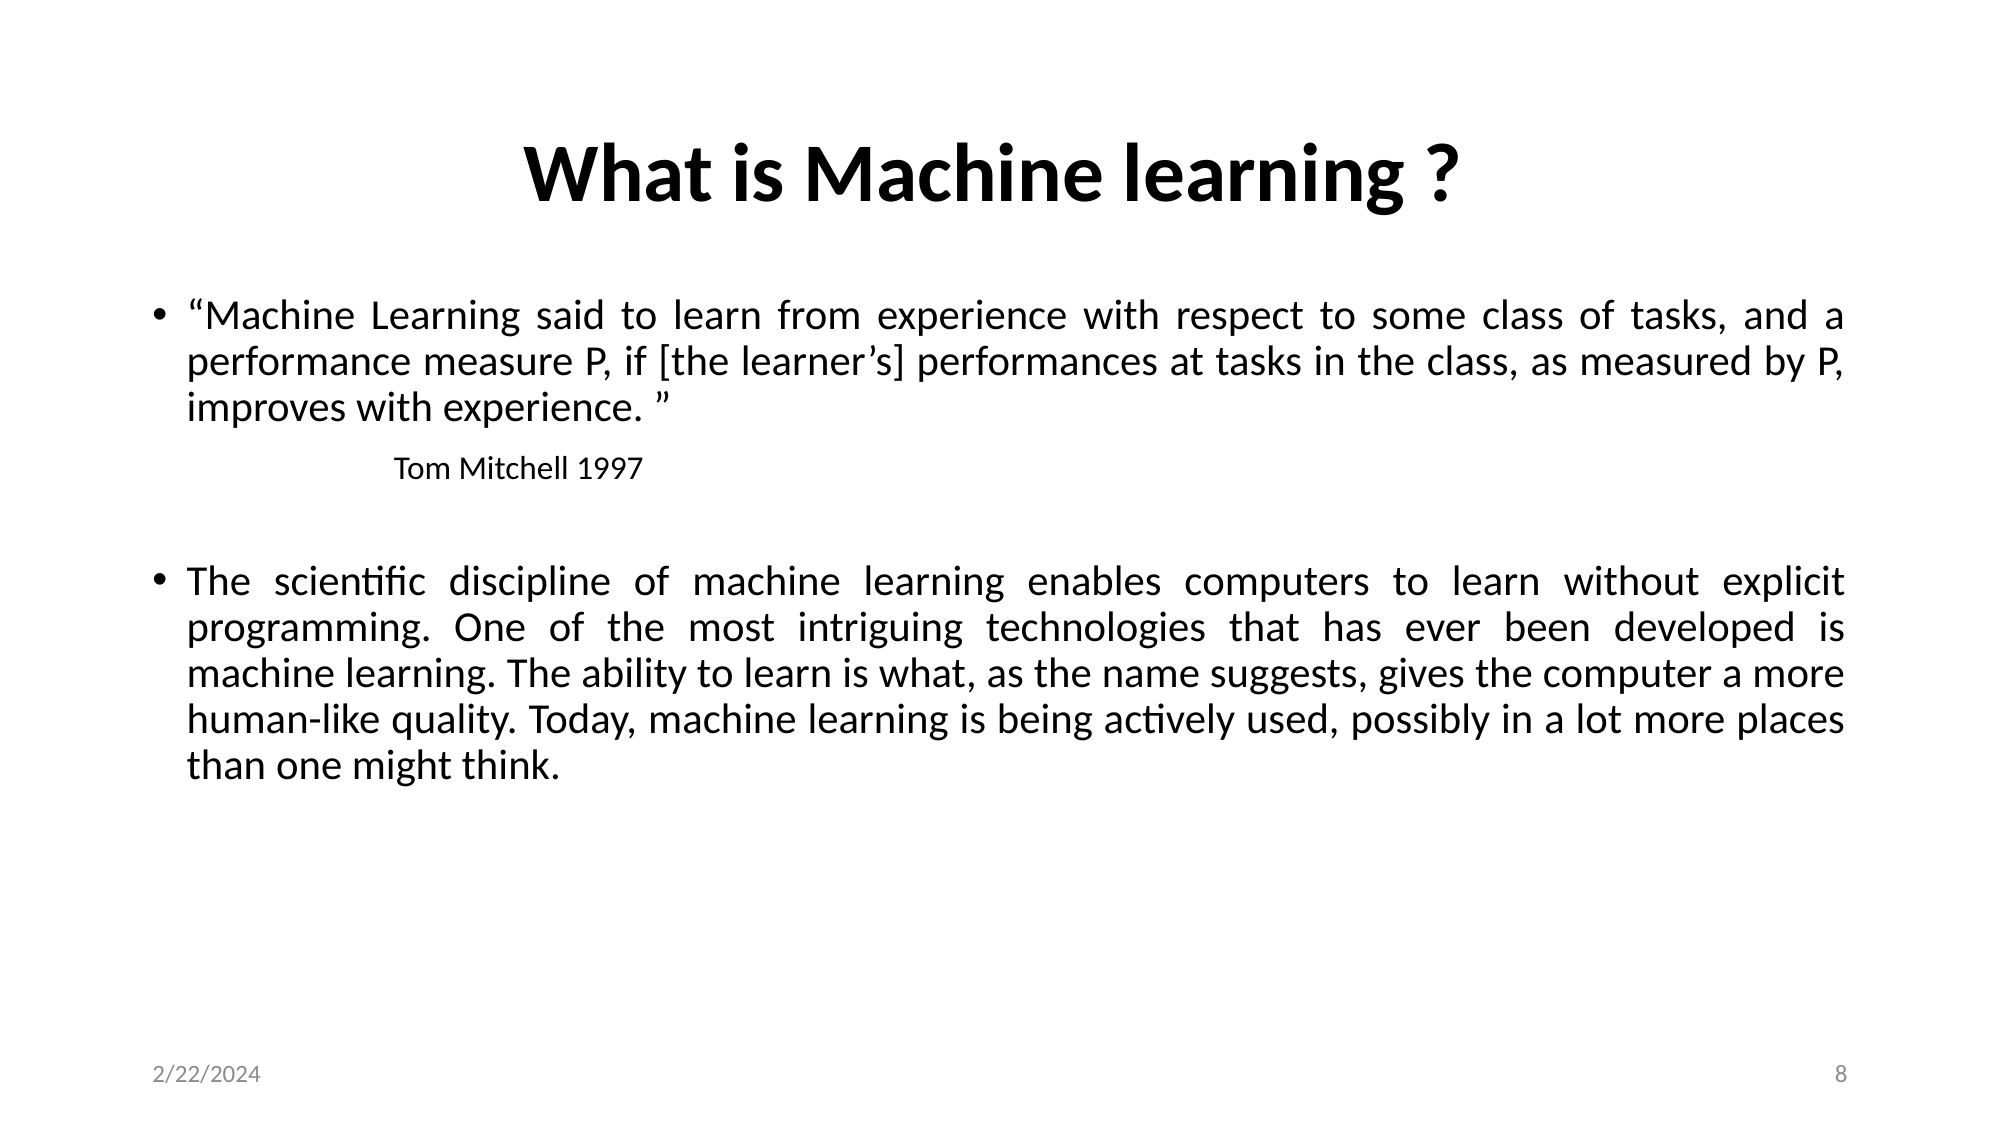

What is Machine learning ?

“Machine Learning said to learn from experience with respect to some class of tasks, and a performance measure P, if [the learner’s] performances at tasks in the class, as measured by P, improves with experience. ”
							                Tom Mitchell 1997

The scientific discipline of machine learning enables computers to learn without explicit programming. One of the most intriguing technologies that has ever been developed is machine learning. The ability to learn is what, as the name suggests, gives the computer a more human-like quality. Today, machine learning is being actively used, possibly in a lot more places than one might think.

2/22/2024
8